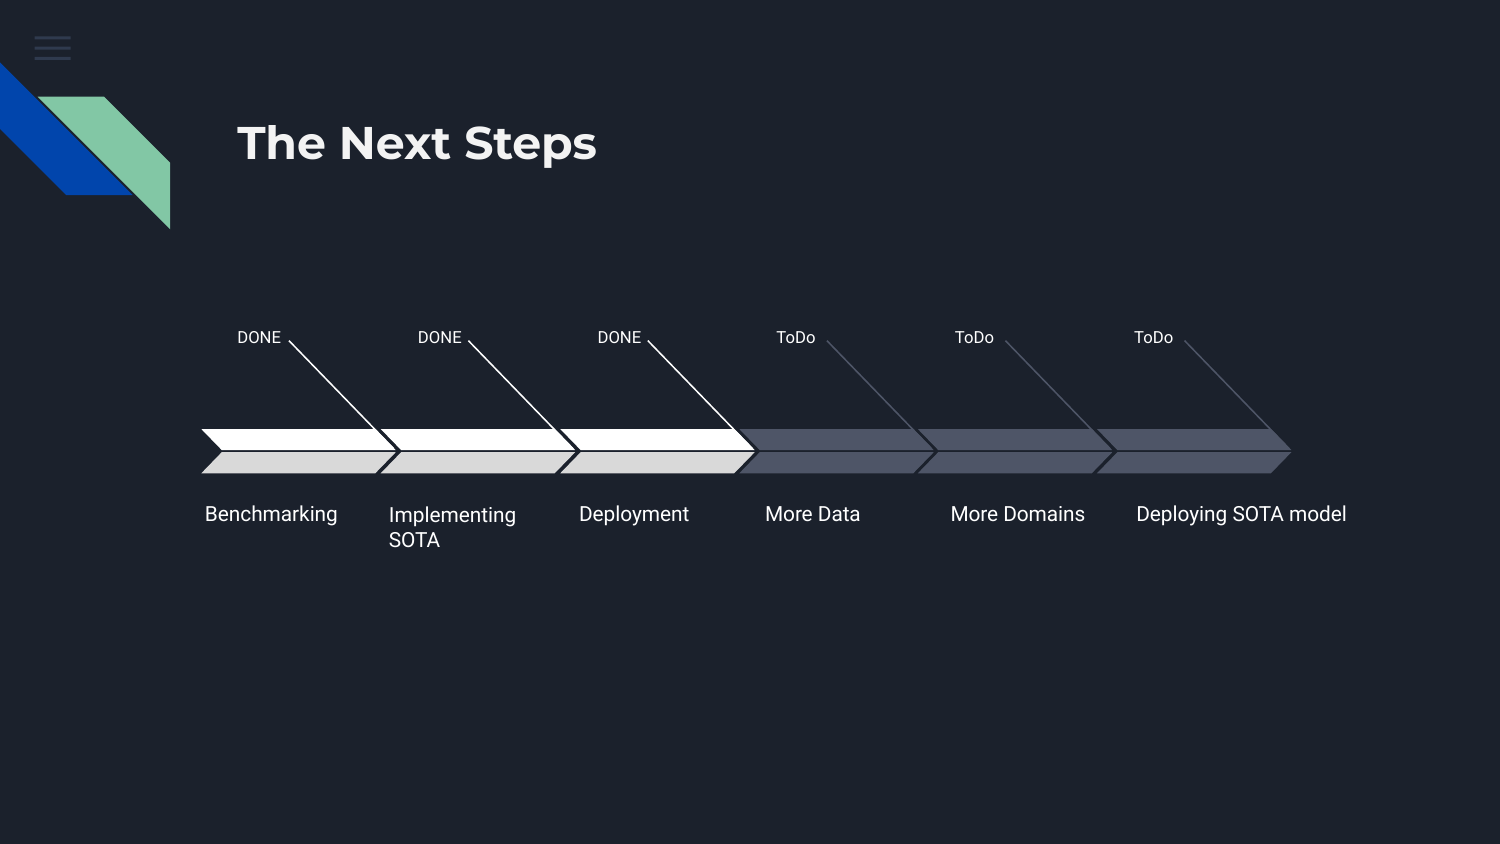

# The Next Steps
DONE

DONE

DONE

ToDo

ToDo

ToDo

Benchmarking
Deployment
More Data
More Domains
Deploying SOTA model
Implementing SOTA